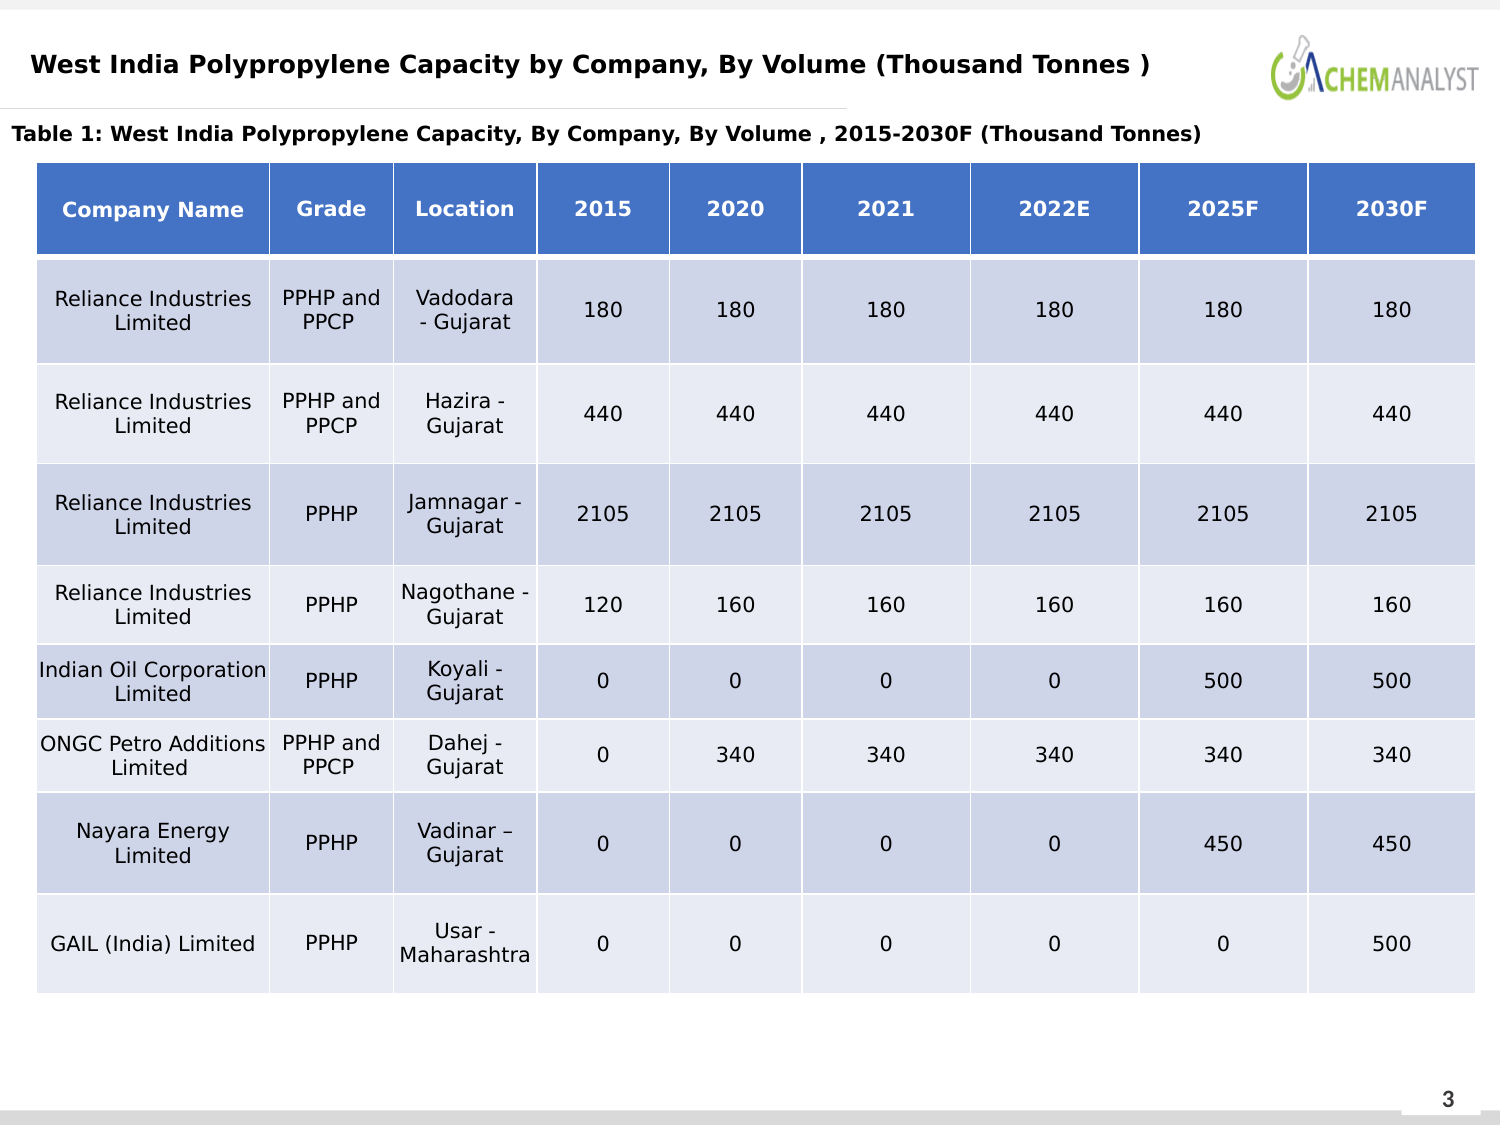

West India Polypropylene Capacity by Company, By Volume (Thousand Tonnes )
Table 1: West India Polypropylene Capacity, By Company, By Volume , 2015-2030F (Thousand Tonnes)
| Company Name | Grade | Location | 2015 | 2020 | 2021 | 2022E | 2025F | 2030F |
| --- | --- | --- | --- | --- | --- | --- | --- | --- |
| Reliance Industries Limited | PPHP and PPCP | Vadodara - Gujarat | 180 | 180 | 180 | 180 | 180 | 180 |
| Reliance Industries Limited | PPHP and PPCP | Hazira - Gujarat | 440 | 440 | 440 | 440 | 440 | 440 |
| Reliance Industries Limited | PPHP | Jamnagar - Gujarat | 2105 | 2105 | 2105 | 2105 | 2105 | 2105 |
| Reliance Industries Limited | PPHP | Nagothane - Gujarat | 120 | 160 | 160 | 160 | 160 | 160 |
| Indian Oil Corporation Limited | PPHP | Koyali - Gujarat | 0 | 0 | 0 | 0 | 500 | 500 |
| ONGC Petro Additions Limited | PPHP and PPCP | Dahej - Gujarat | 0 | 340 | 340 | 340 | 340 | 340 |
| Nayara Energy Limited | PPHP | Vadinar –Gujarat | 0 | 0 | 0 | 0 | 450 | 450 |
| GAIL (India) Limited | PPHP | Usar - Maharashtra | 0 | 0 | 0 | 0 | 0 | 500 |